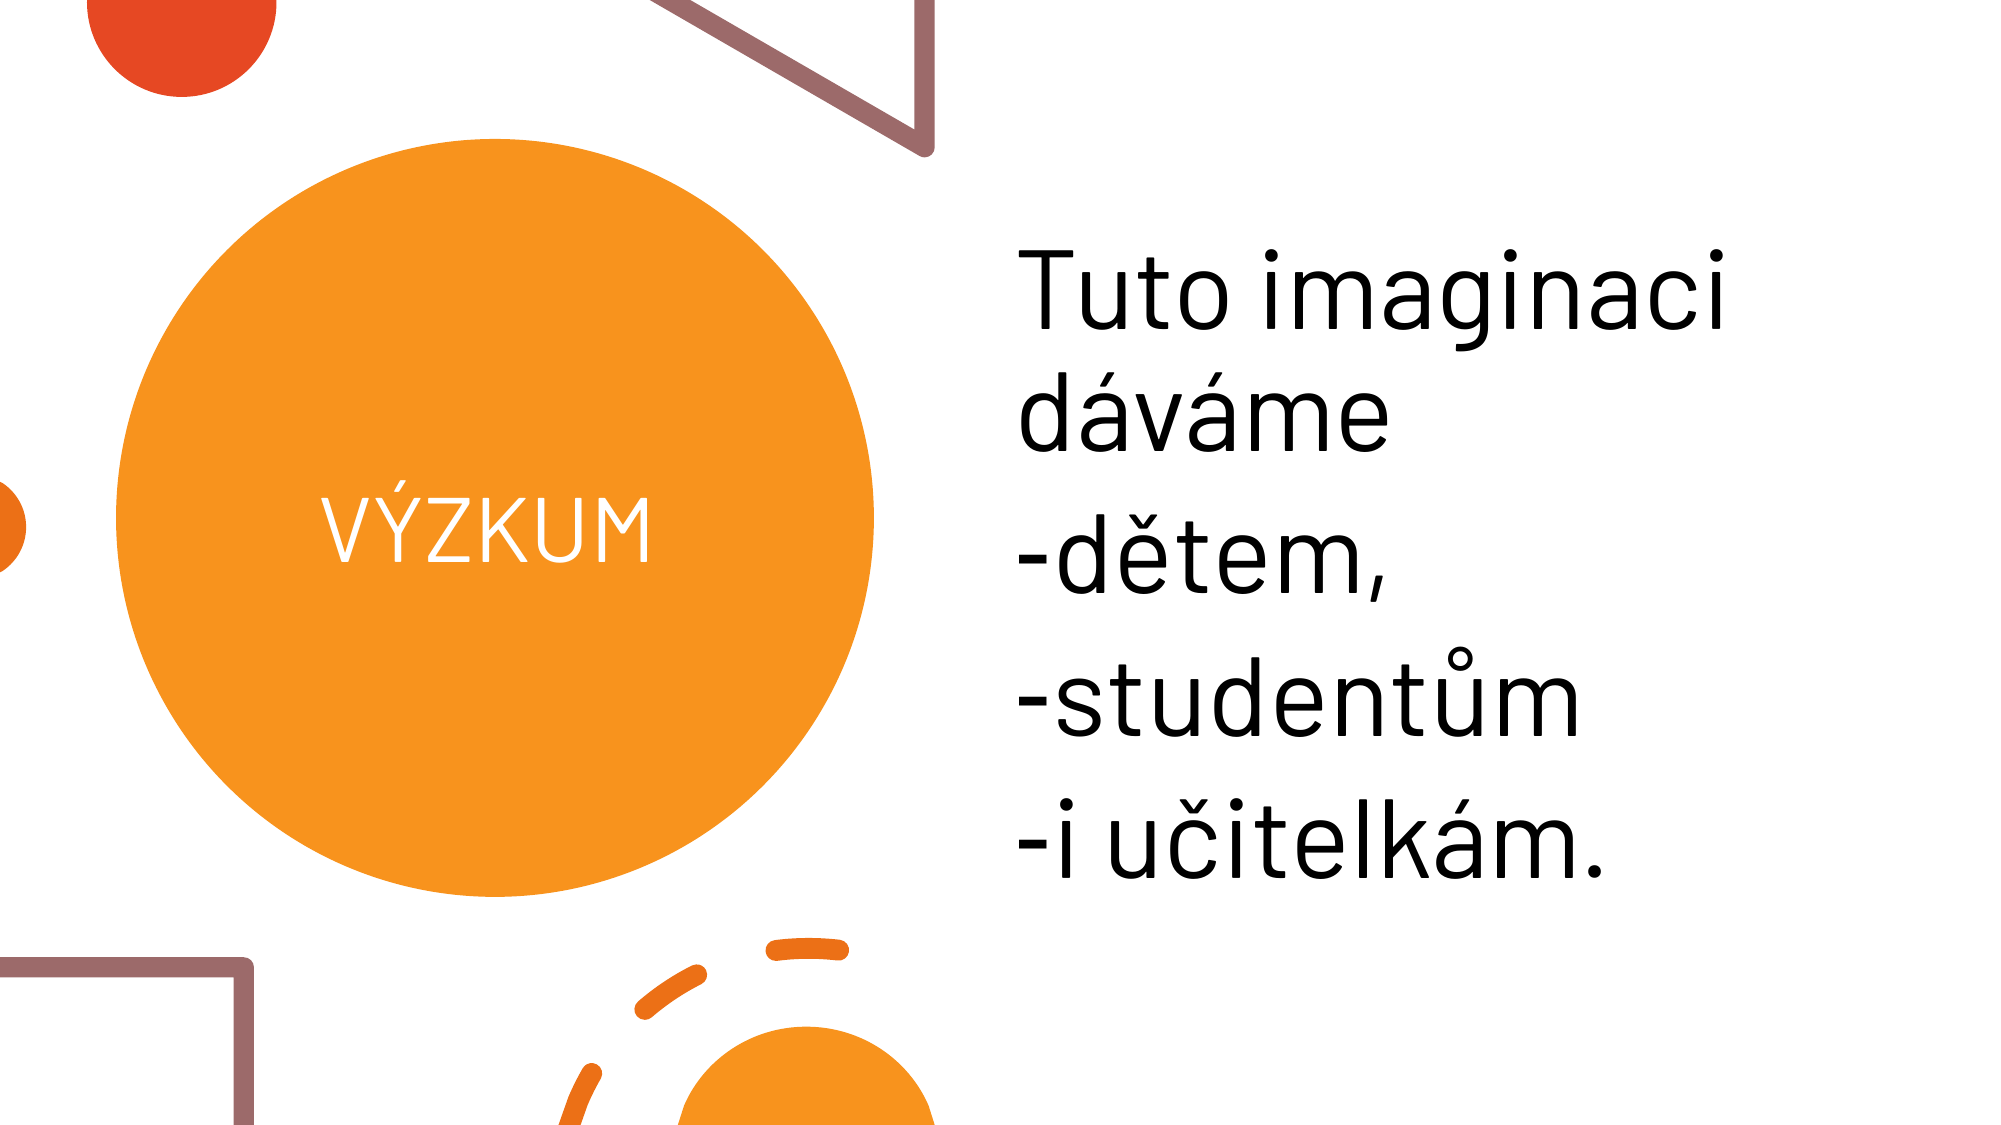

Tuto imaginaci dáváme
dětem,
studentům
i učitelkám.

# VÝZKUM